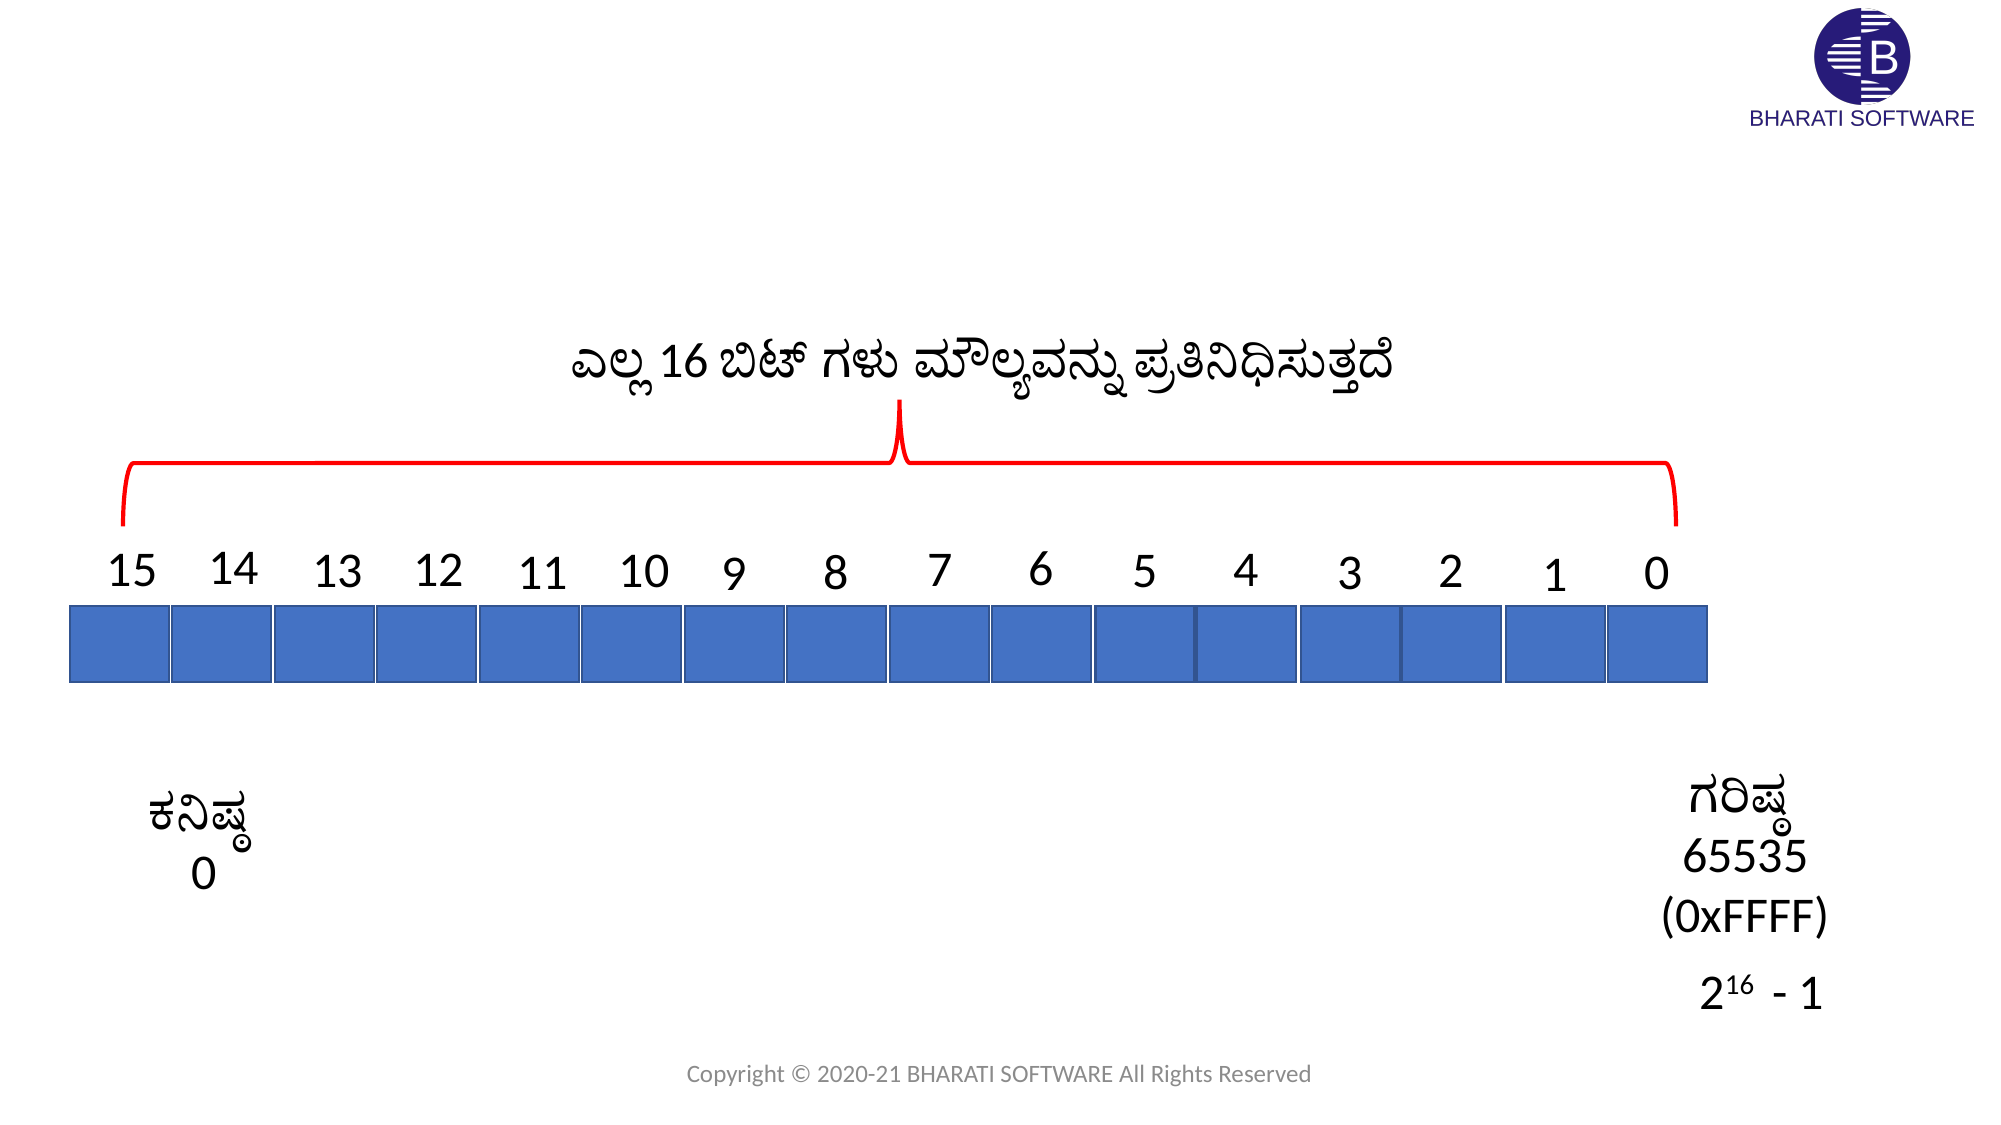

ಎಲ್ಲ 16 ಬಿಟ್ ಗಳು ಮೌಲ್ಯವನ್ನು ಪ್ರತಿನಿಧಿಸುತ್ತದೆ
14
12
15
10
13
8
11
9

6
4
7
2
5
0
3
1

ಗರಿಷ್ಠ
65535
(0xFFFF)
ಕನಿಷ್ಠ
0
216  - 1
Copyright © 2020-21 BHARATI SOFTWARE All Rights Reserved